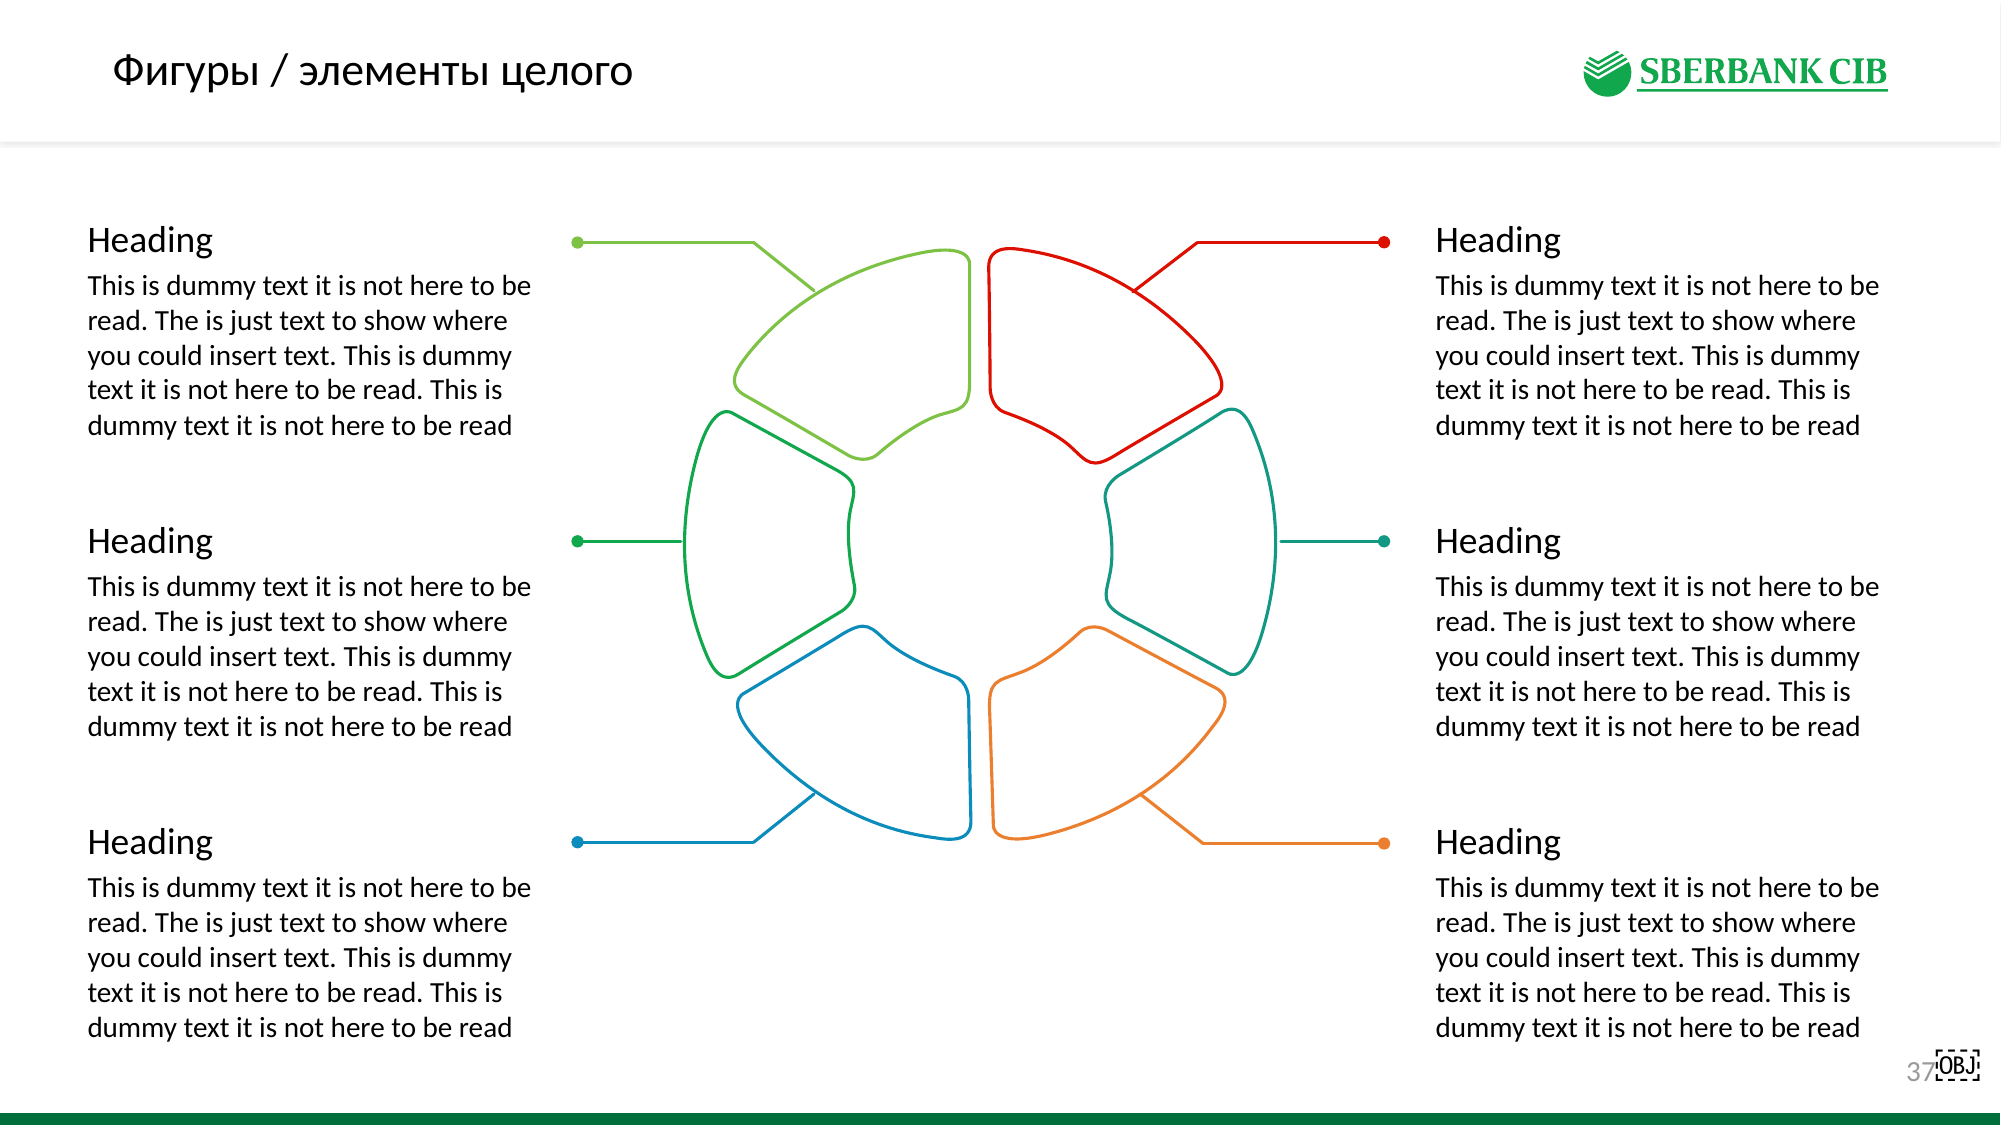

# Фигуры / элементы целого
Heading
This is dummy text it is not here to be read. The is just text to show where you could insert text. This is dummy text it is not here to be read. This is dummy text it is not here to be read
Heading
This is dummy text it is not here to be read. The is just text to show where you could insert text. This is dummy text it is not here to be read. This is dummy text it is not here to be read

Heading
This is dummy text it is not here to be read. The is just text to show where you could insert text. This is dummy text it is not here to be read. This is dummy text it is not here to be read
Heading
This is dummy text it is not here to be read. The is just text to show where you could insert text. This is dummy text it is not here to be read. This is dummy text it is not here to be read

Heading
This is dummy text it is not here to be read. The is just text to show where you could insert text. This is dummy text it is not here to be read. This is dummy text it is not here to be read
Heading
This is dummy text it is not here to be read. The is just text to show where you could insert text. This is dummy text it is not here to be read. This is dummy text it is not here to be read